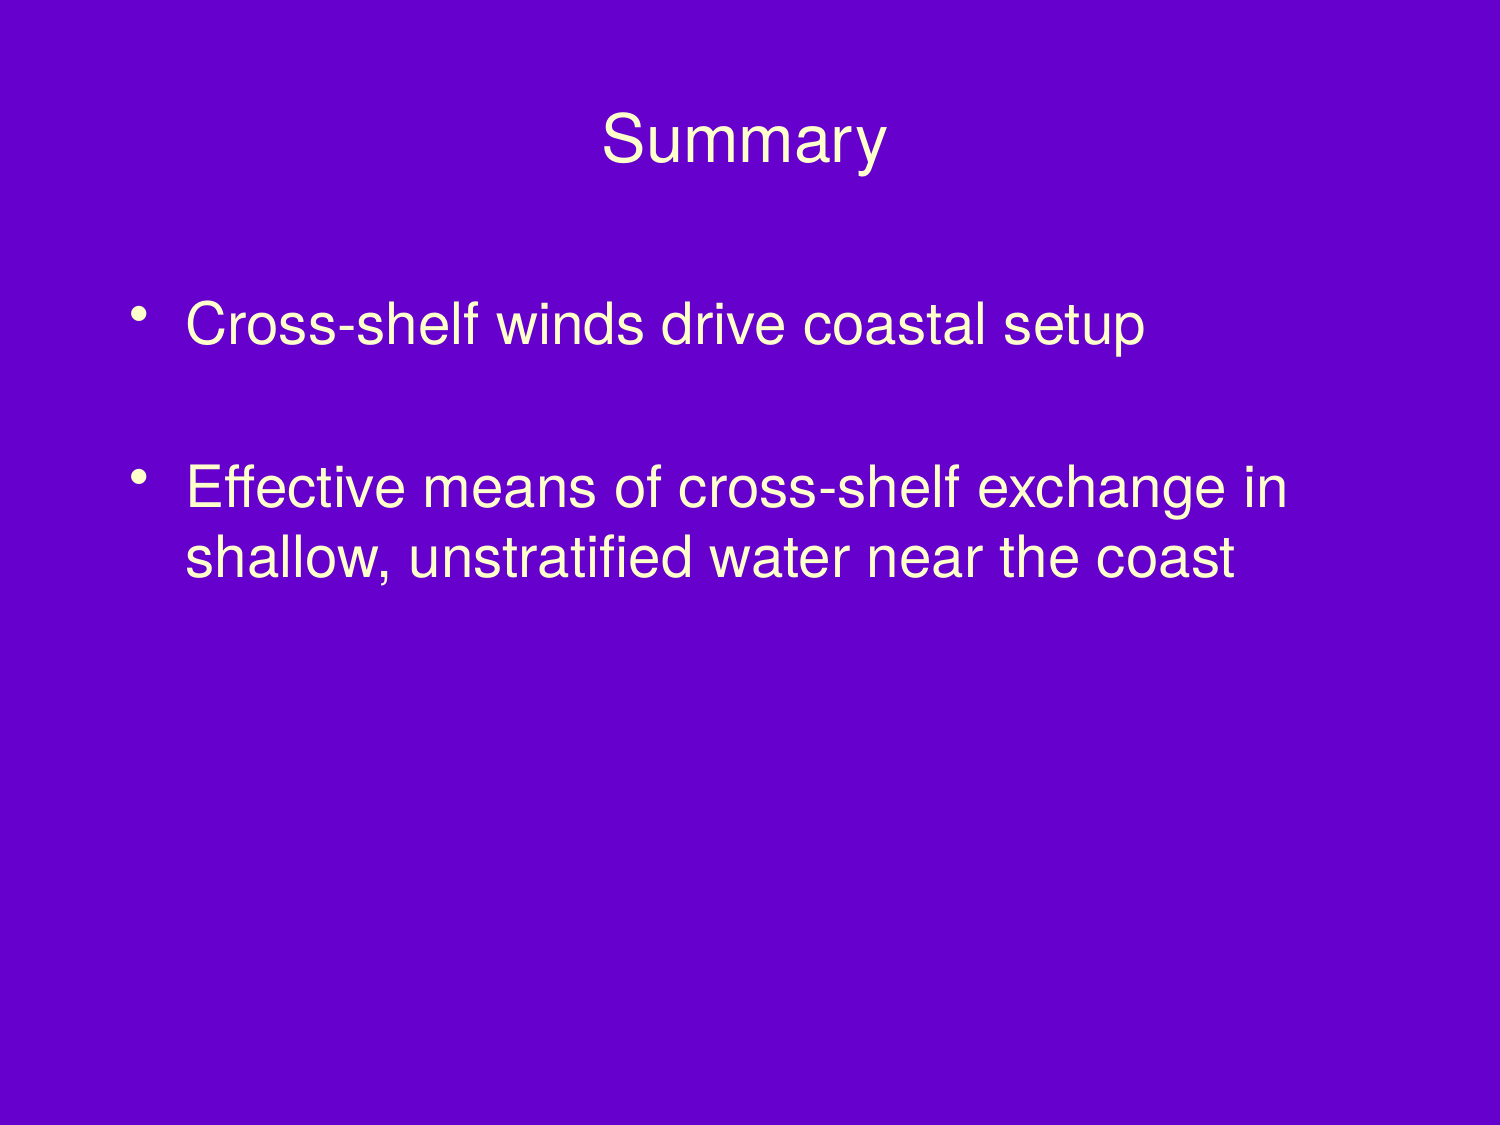

# Summary

Cross-shelf winds drive coastal setup

Effective means of cross-shelf exchange in shallow, unstratified water near the coast